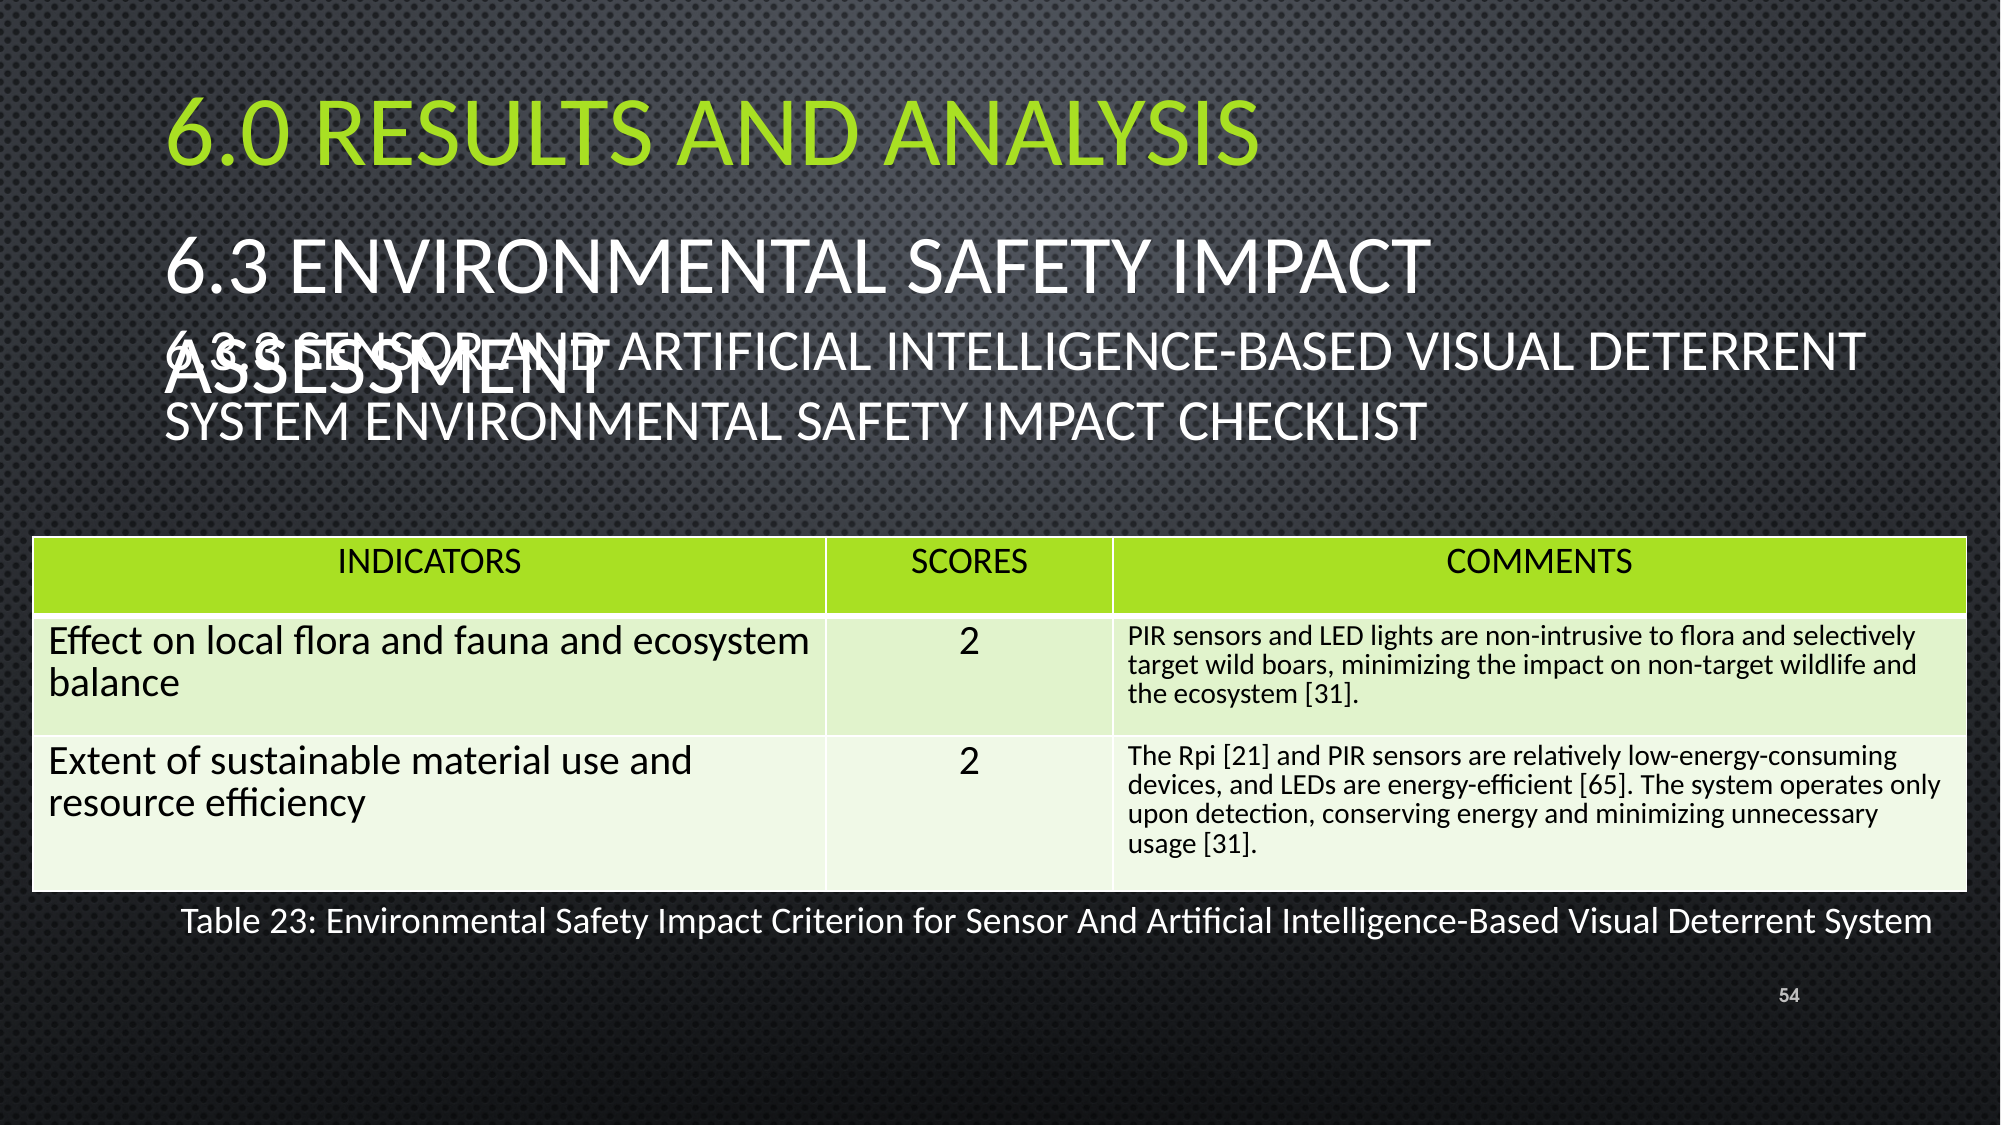

6.0 RESULTS AND ANALYSIS
6.3 ENVIRONMENTAL SAFETY IMPACT ASSESSMENT
6.3.3 SENSOR AND ARTIFICIAL INTELLIGENCE-BASED VISUAL DETERRENT SYSTEM ENVIRONMENTAL SAFETY IMPACT CHECKLIST
| INDICATORS | SCORES | COMMENTS |
| --- | --- | --- |
| Effect on local flora and fauna and ecosystem balance | 2 | PIR sensors and LED lights are non-intrusive to flora and selectively target wild boars, minimizing the impact on non-target wildlife and the ecosystem [31]. |
| Extent of sustainable material use and resource efficiency | 2 | The Rpi [21] and PIR sensors are relatively low-energy-consuming devices, and LEDs are energy-efficient [65]. The system operates only upon detection, conserving energy and minimizing unnecessary usage [31]. |
Table 23: Environmental Safety Impact Criterion for Sensor And Artificial Intelligence-Based Visual Deterrent System

54